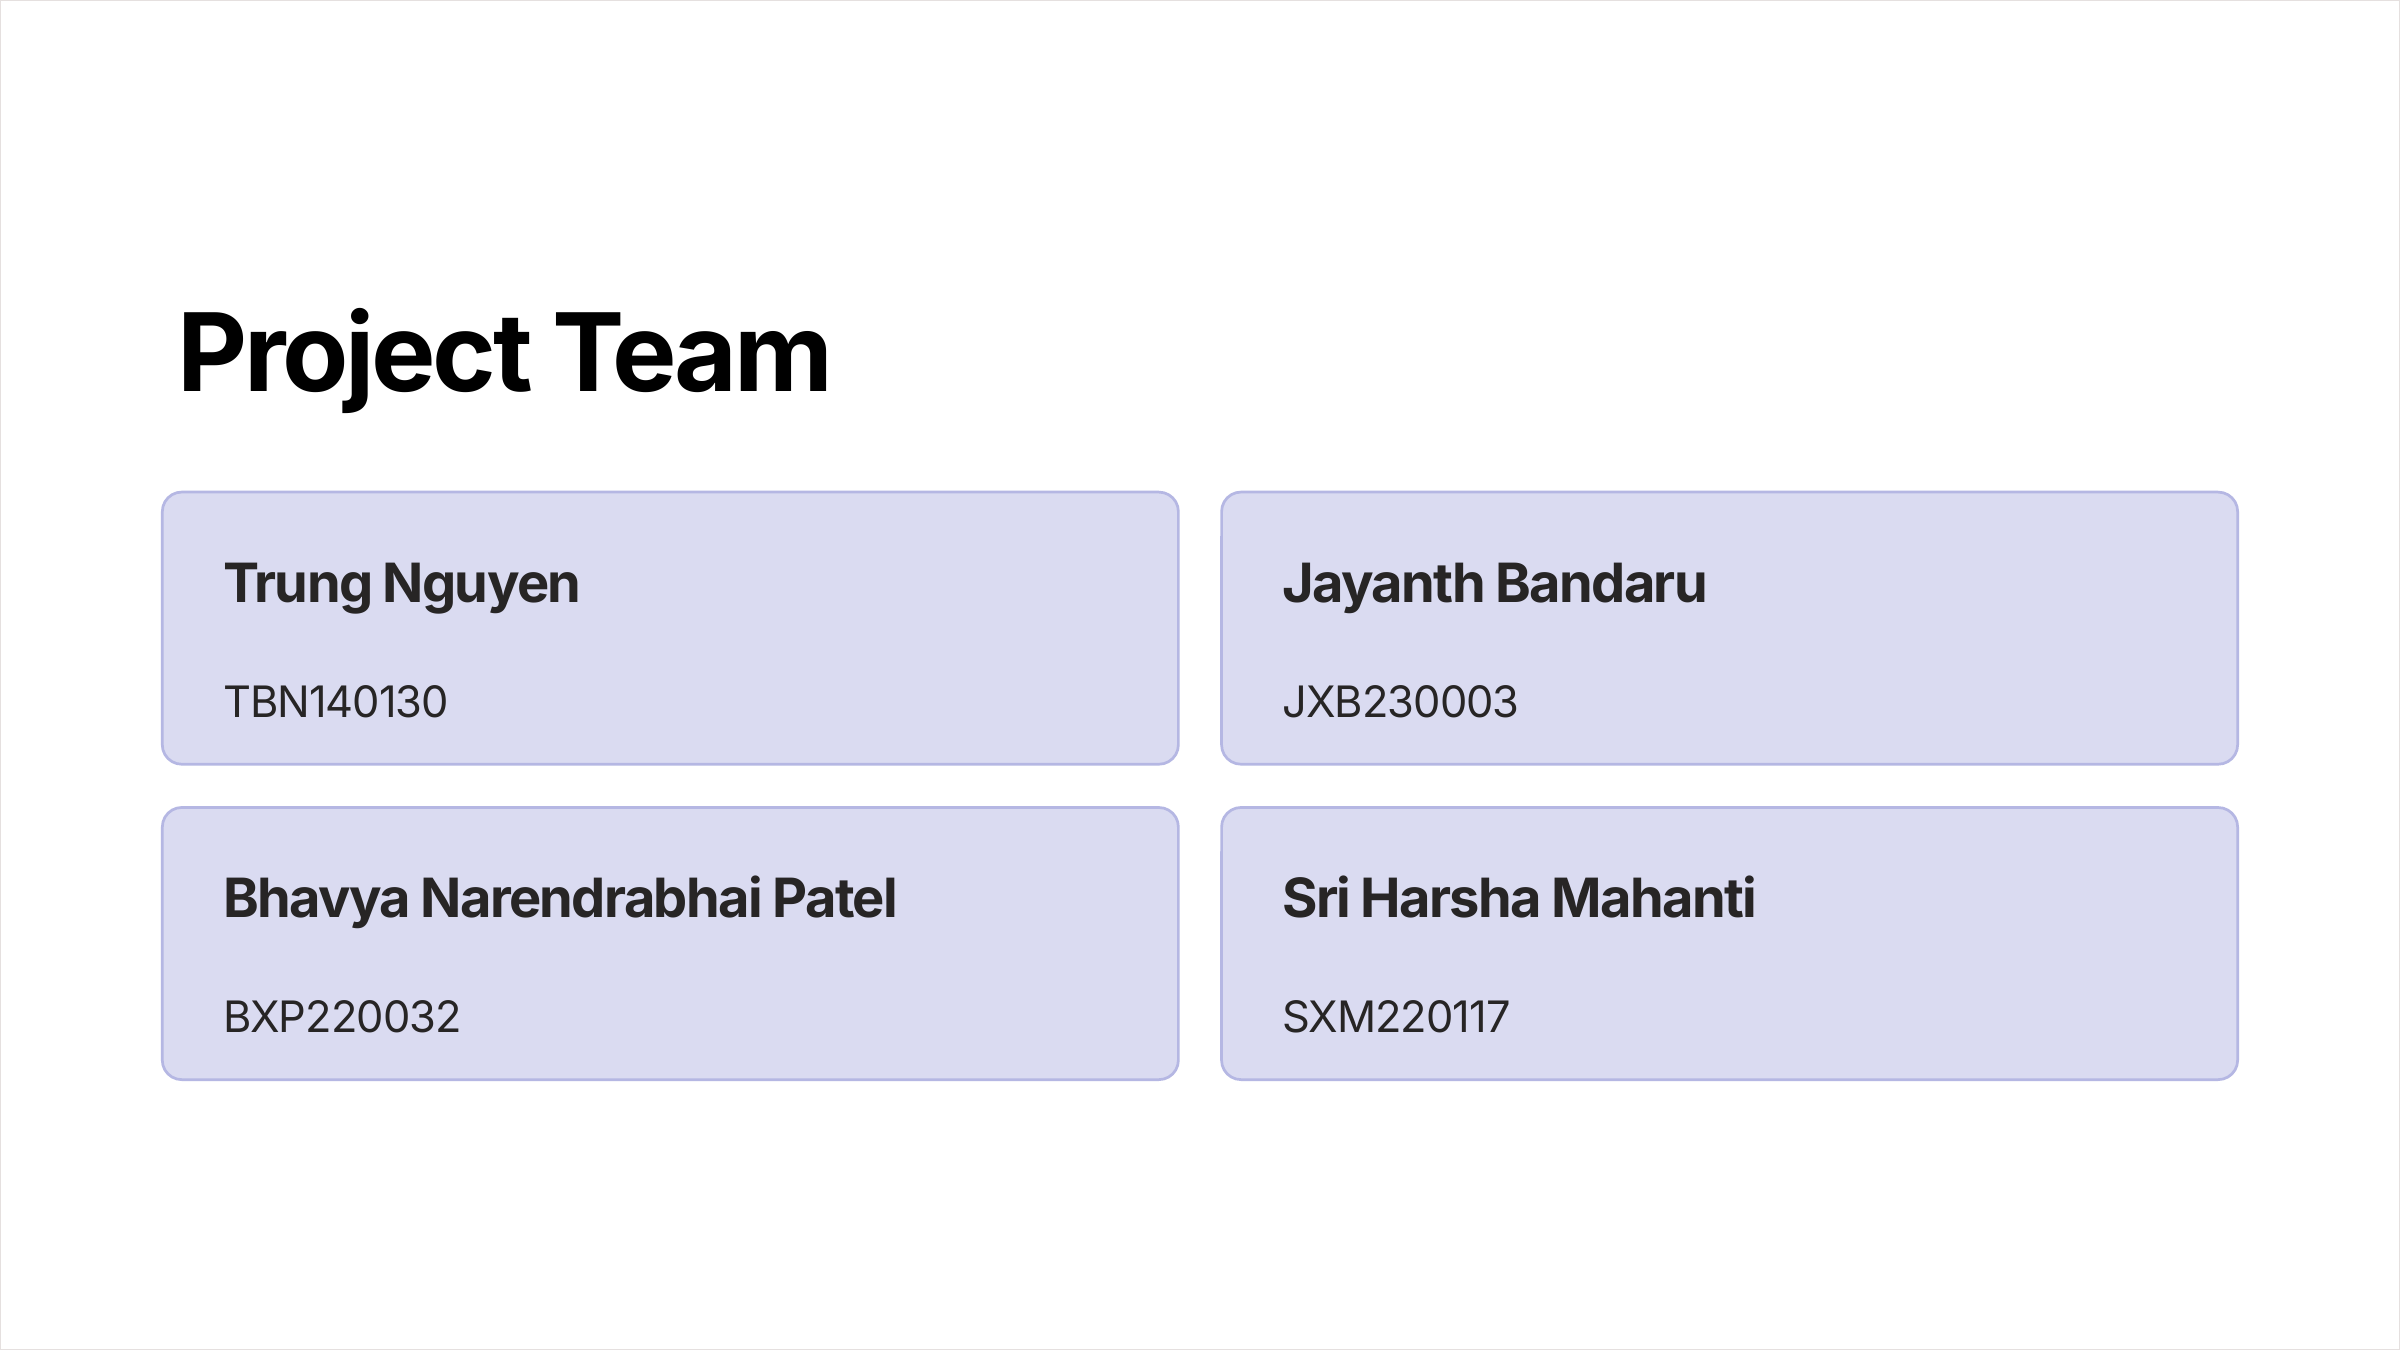

Project Team

Trung Nguyen
Jayanth Bandaru
TBN140130
JXB230003

Bhavya Narendrabhai Patel
Sri Harsha Mahanti
BXP220032
SXM220117